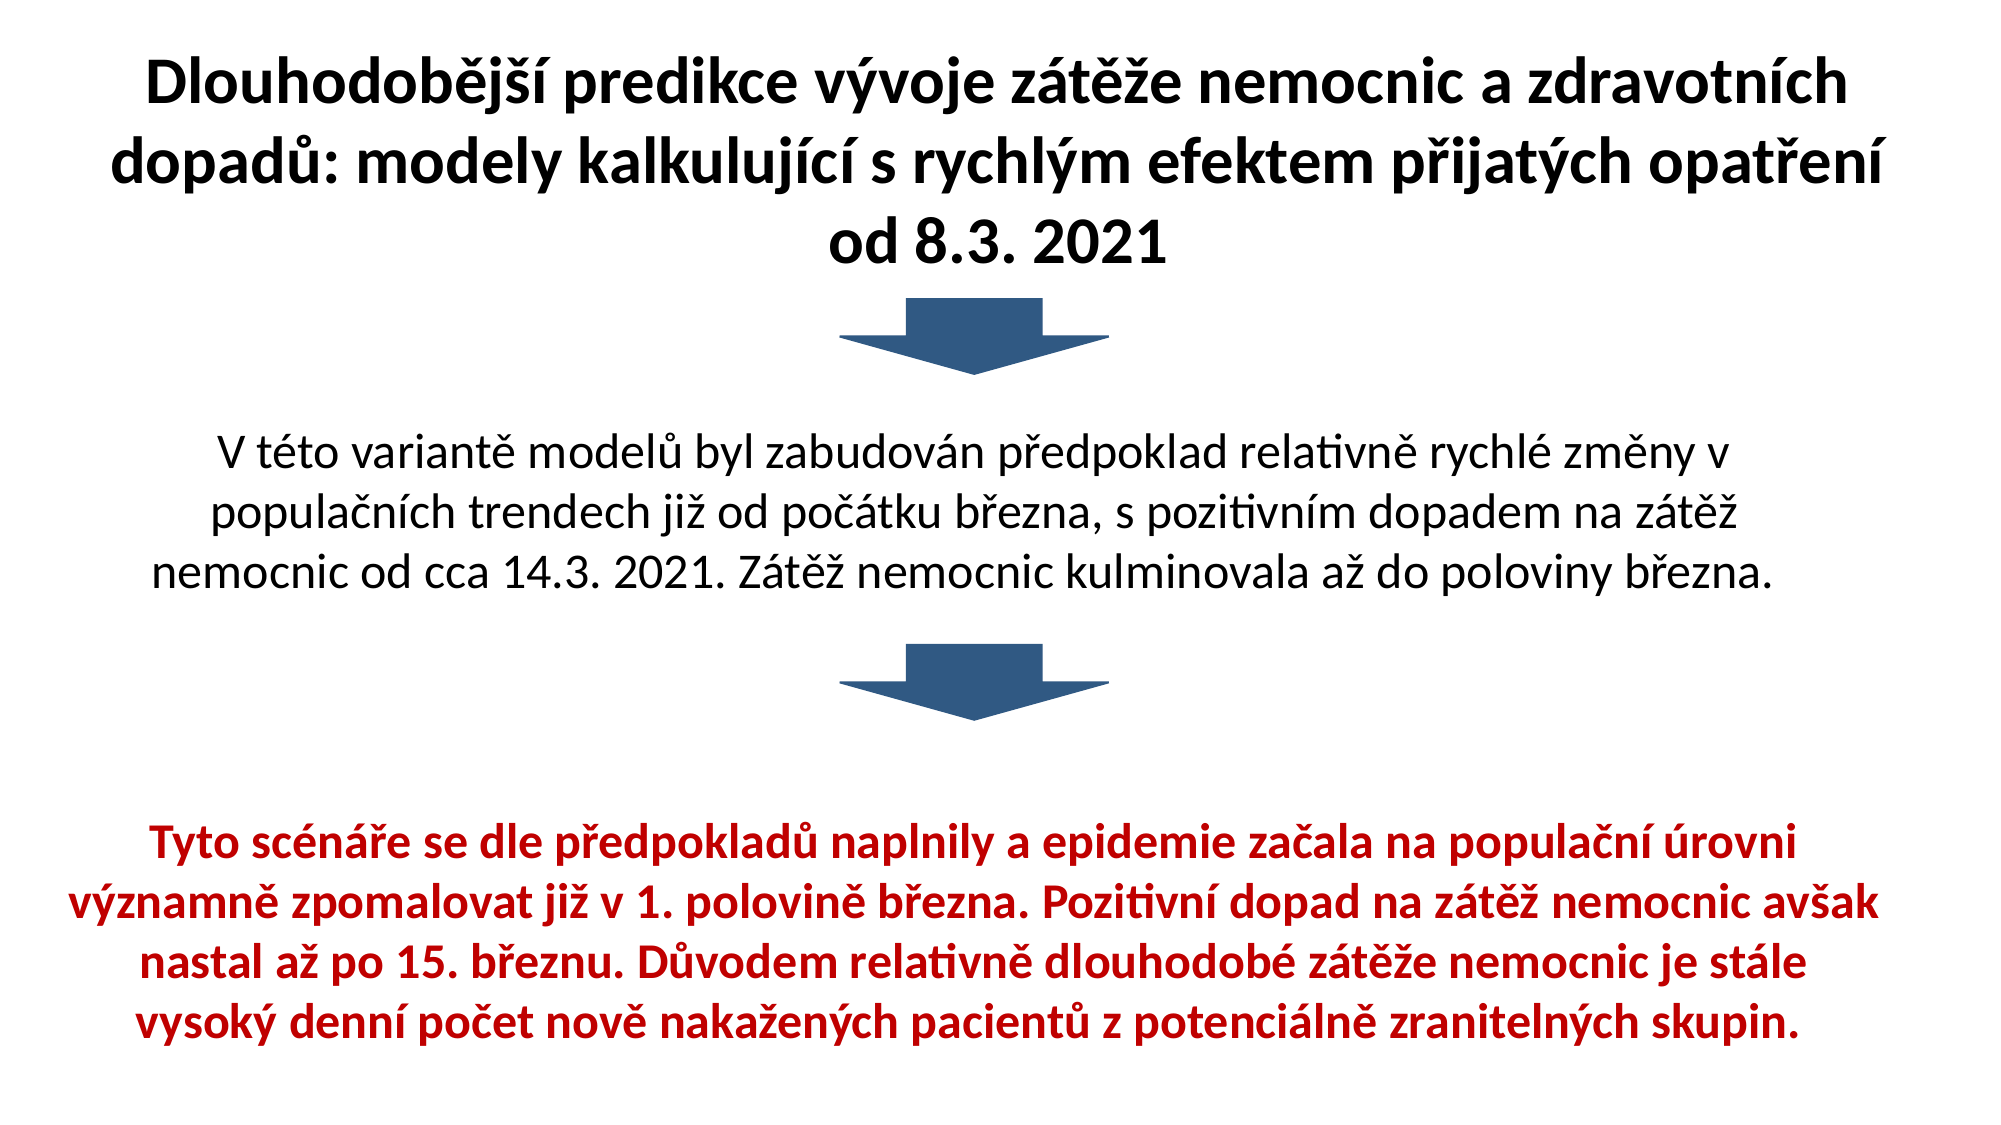

Dlouhodobější predikce vývoje zátěže nemocnic a zdravotních dopadů: modely kalkulující s rychlým efektem přijatých opatření
od 8.3. 2021

V této variantě modelů byl zabudován předpoklad relativně rychlé změny v populačních trendech již od počátku března, s pozitivním dopadem na zátěž nemocnic od cca 14.3. 2021. Zátěž nemocnic kulminovala až do poloviny března.

Tyto scénáře se dle předpokladů naplnily a epidemie začala na populační úrovni významně zpomalovat již v 1. polovině března. Pozitivní dopad na zátěž nemocnic avšak nastal až po 15. březnu. Důvodem relativně dlouhodobé zátěže nemocnic je stále vysoký denní počet nově nakažených pacientů z potenciálně zranitelných skupin.